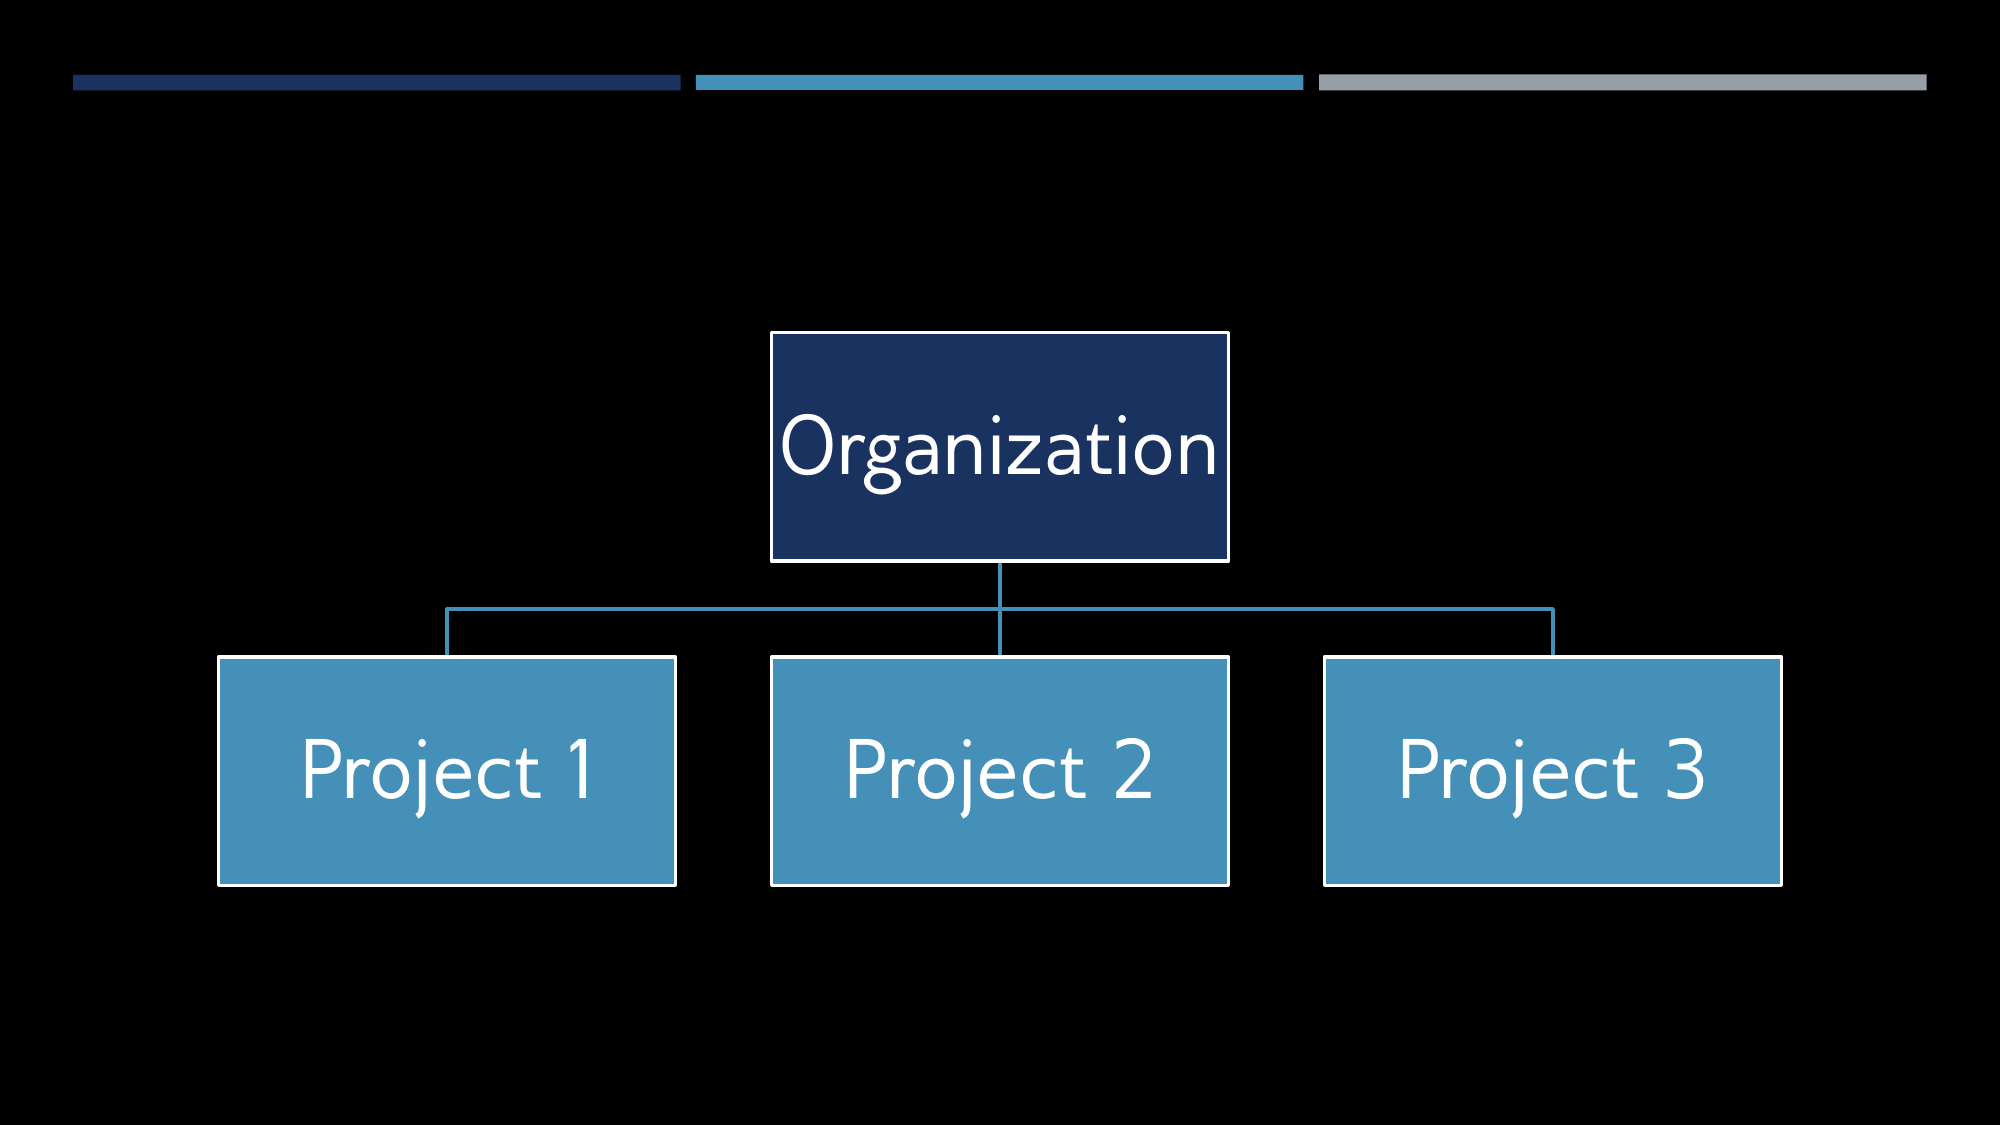

Organization
Project 1
Project 2
Project 3